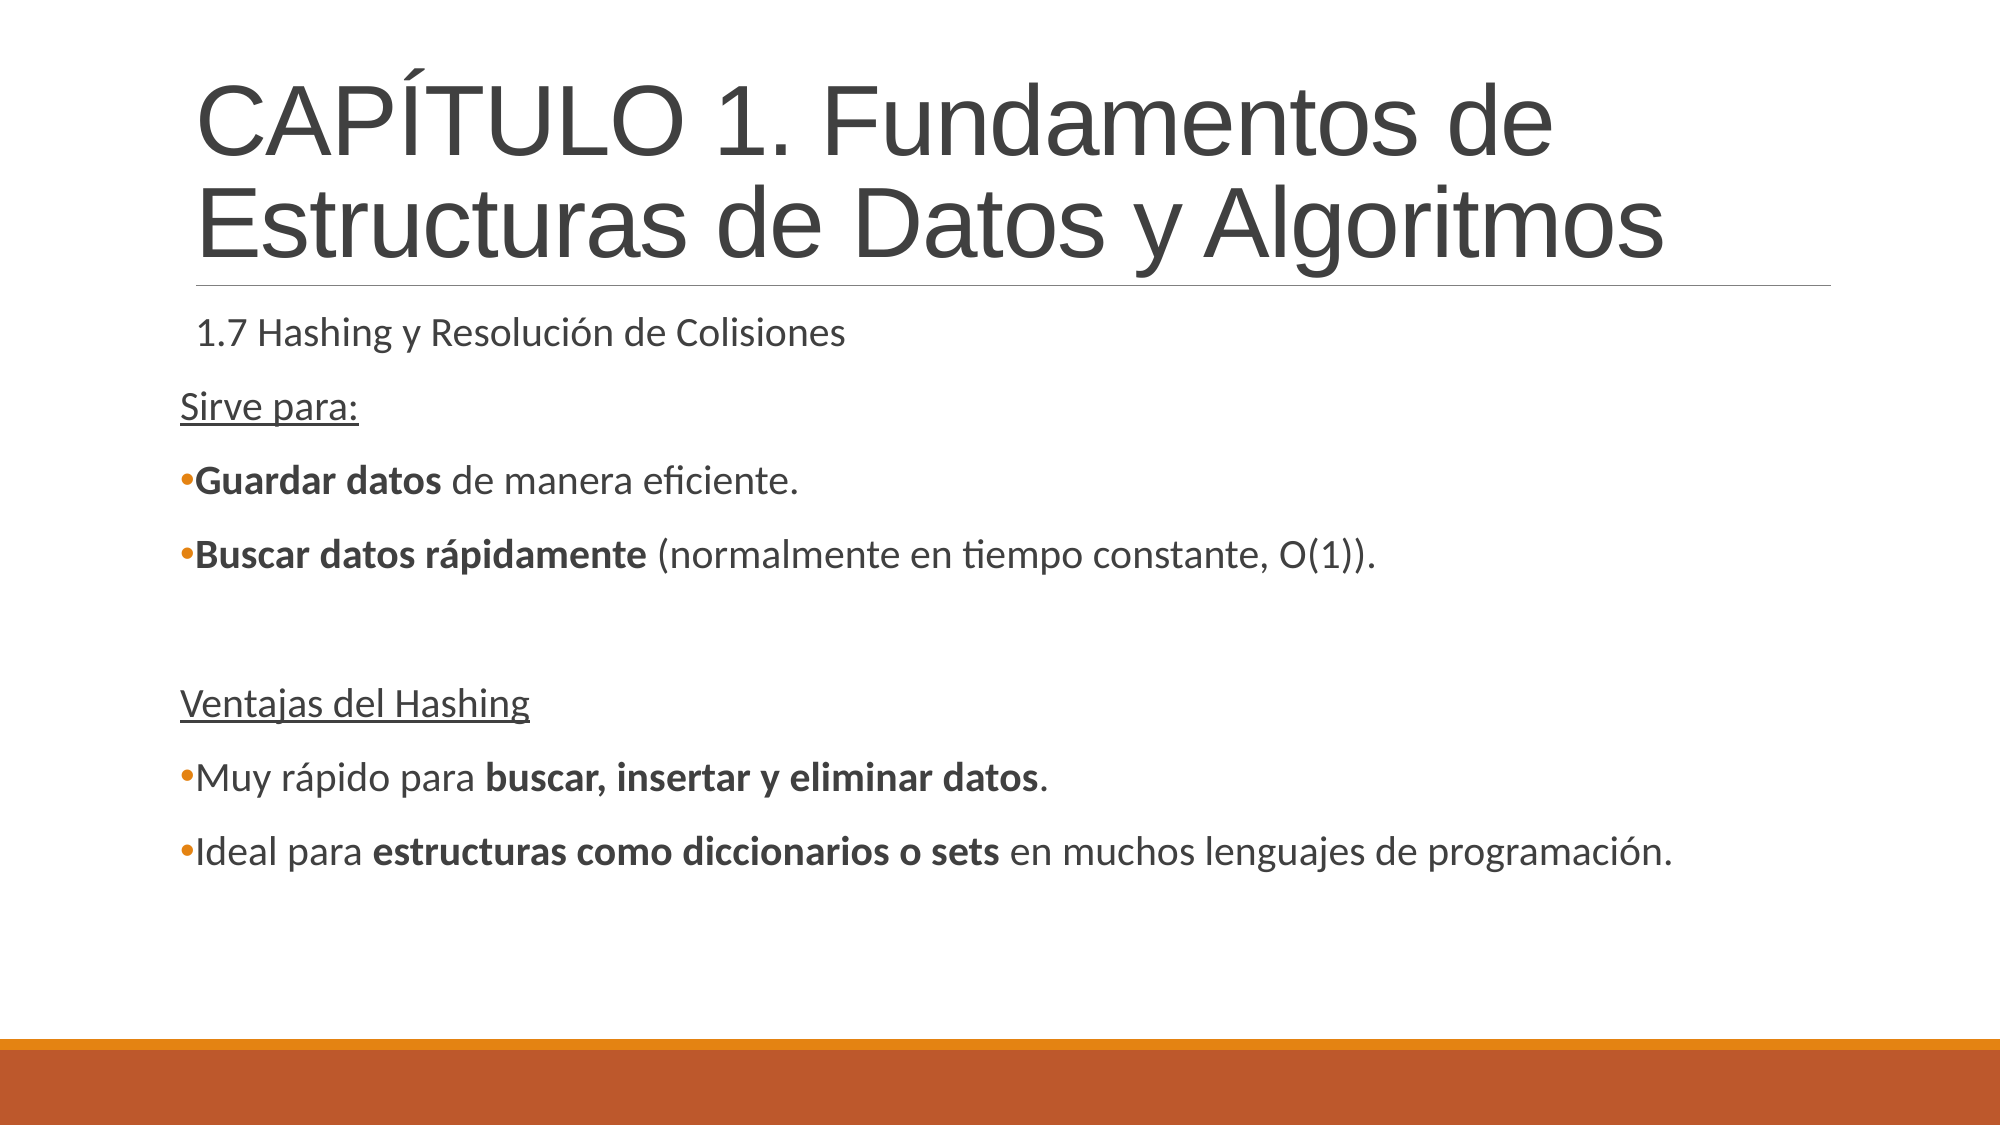

# CAPÍTULO 1. Fundamentos de Estructuras de Datos y Algoritmos
1.7 Hashing y Resolución de Colisiones
Sirve para:
Guardar datos de manera eficiente.
Buscar datos rápidamente (normalmente en tiempo constante, O(1)).

Ventajas del Hashing
Muy rápido para buscar, insertar y eliminar datos.
Ideal para estructuras como diccionarios o sets en muchos lenguajes de programación.